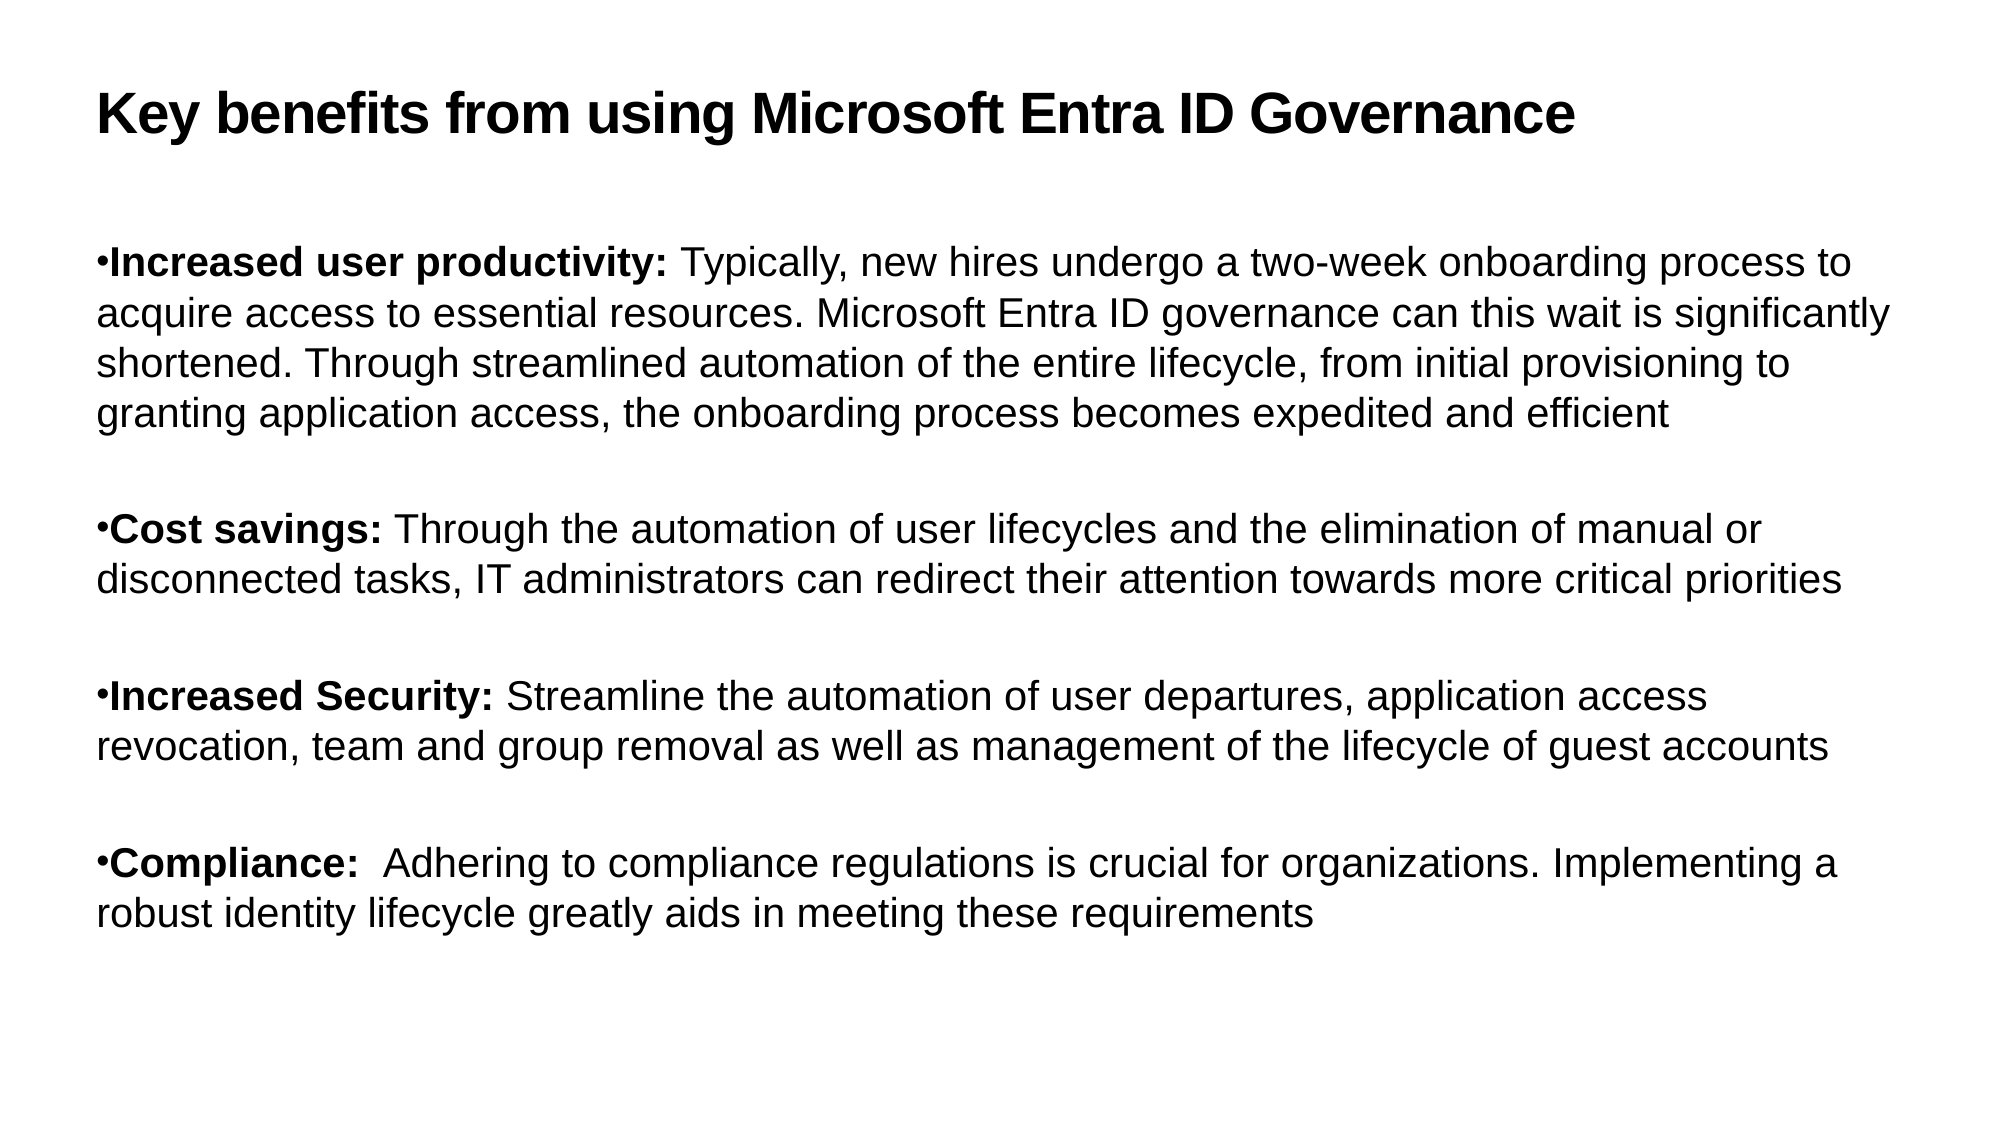

# Key benefits from using Microsoft Entra ID Governance
Increased user productivity: Typically, new hires undergo a two-week onboarding process to acquire access to essential resources. Microsoft Entra ID governance can this wait is significantly shortened. Through streamlined automation of the entire lifecycle, from initial provisioning to granting application access, the onboarding process becomes expedited and efficient

Cost savings: Through the automation of user lifecycles and the elimination of manual or disconnected tasks, IT administrators can redirect their attention towards more critical priorities

Increased Security: Streamline the automation of user departures, application access revocation, team and group removal as well as management of the lifecycle of guest accounts

Compliance:  Adhering to compliance regulations is crucial for organizations. Implementing a robust identity lifecycle greatly aids in meeting these requirements